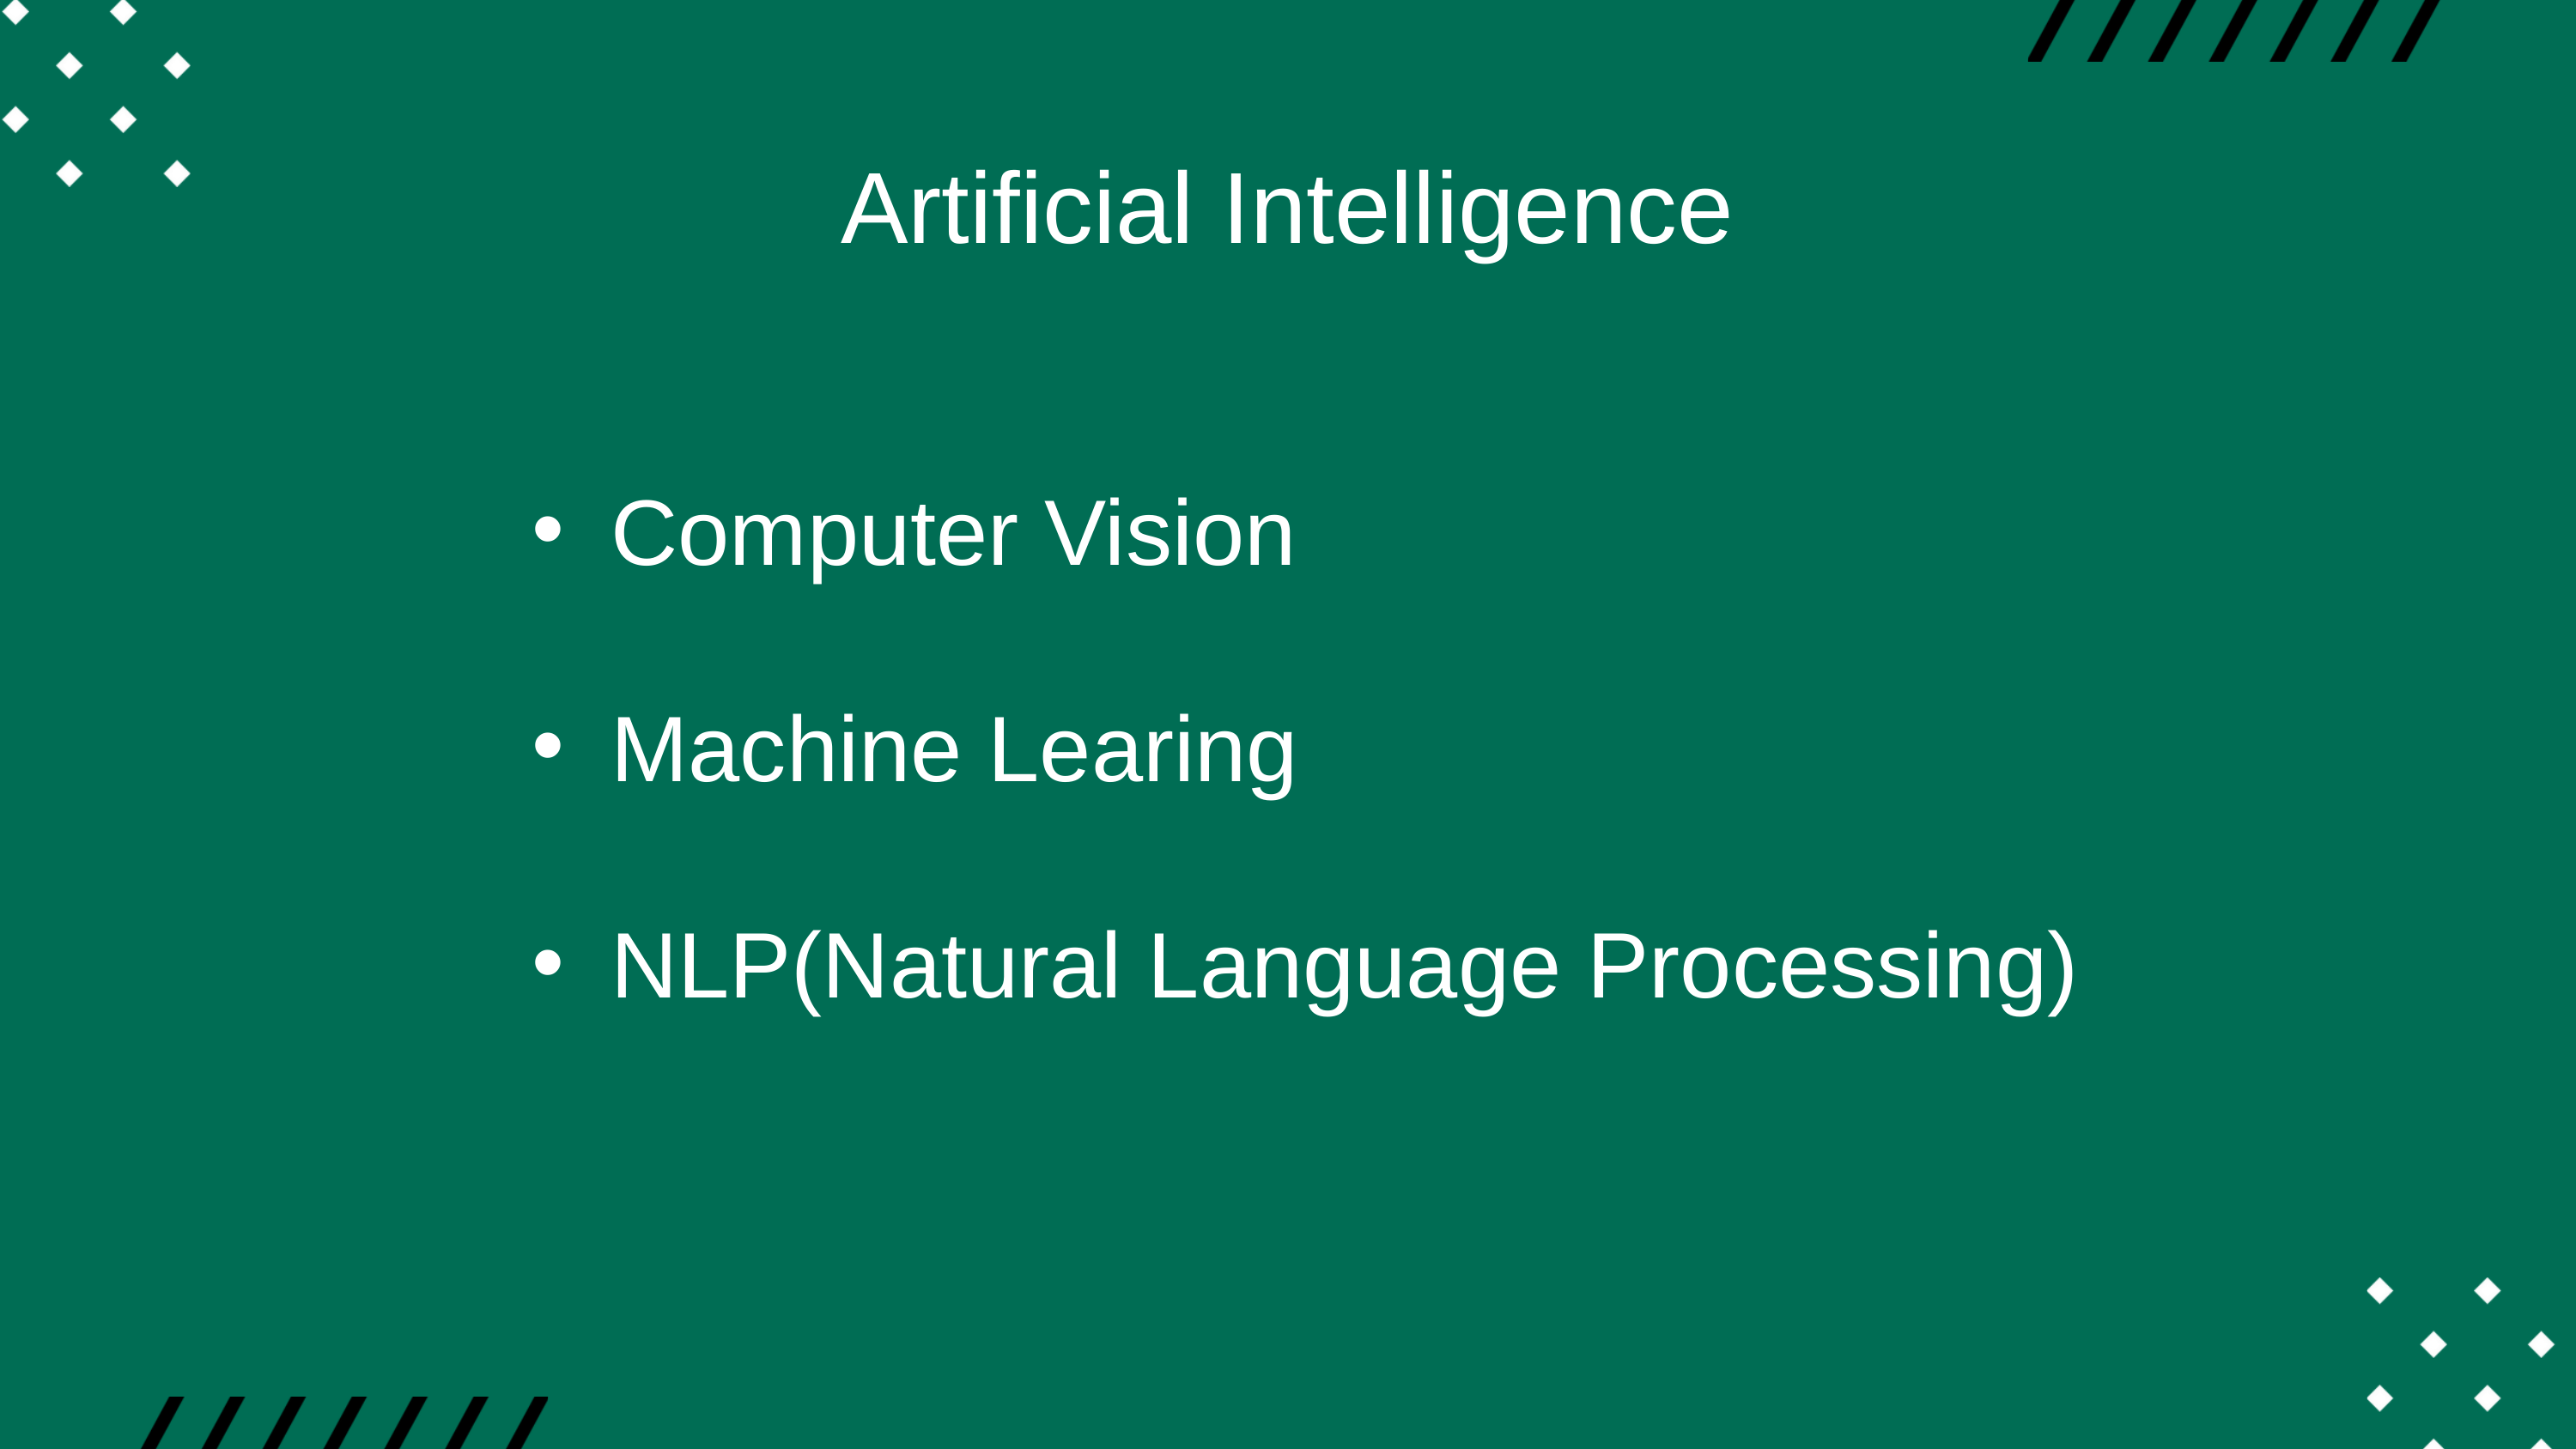

Artificial Intelligence
Computer Vision
Machine Learing
NLP(Natural Language Processing)